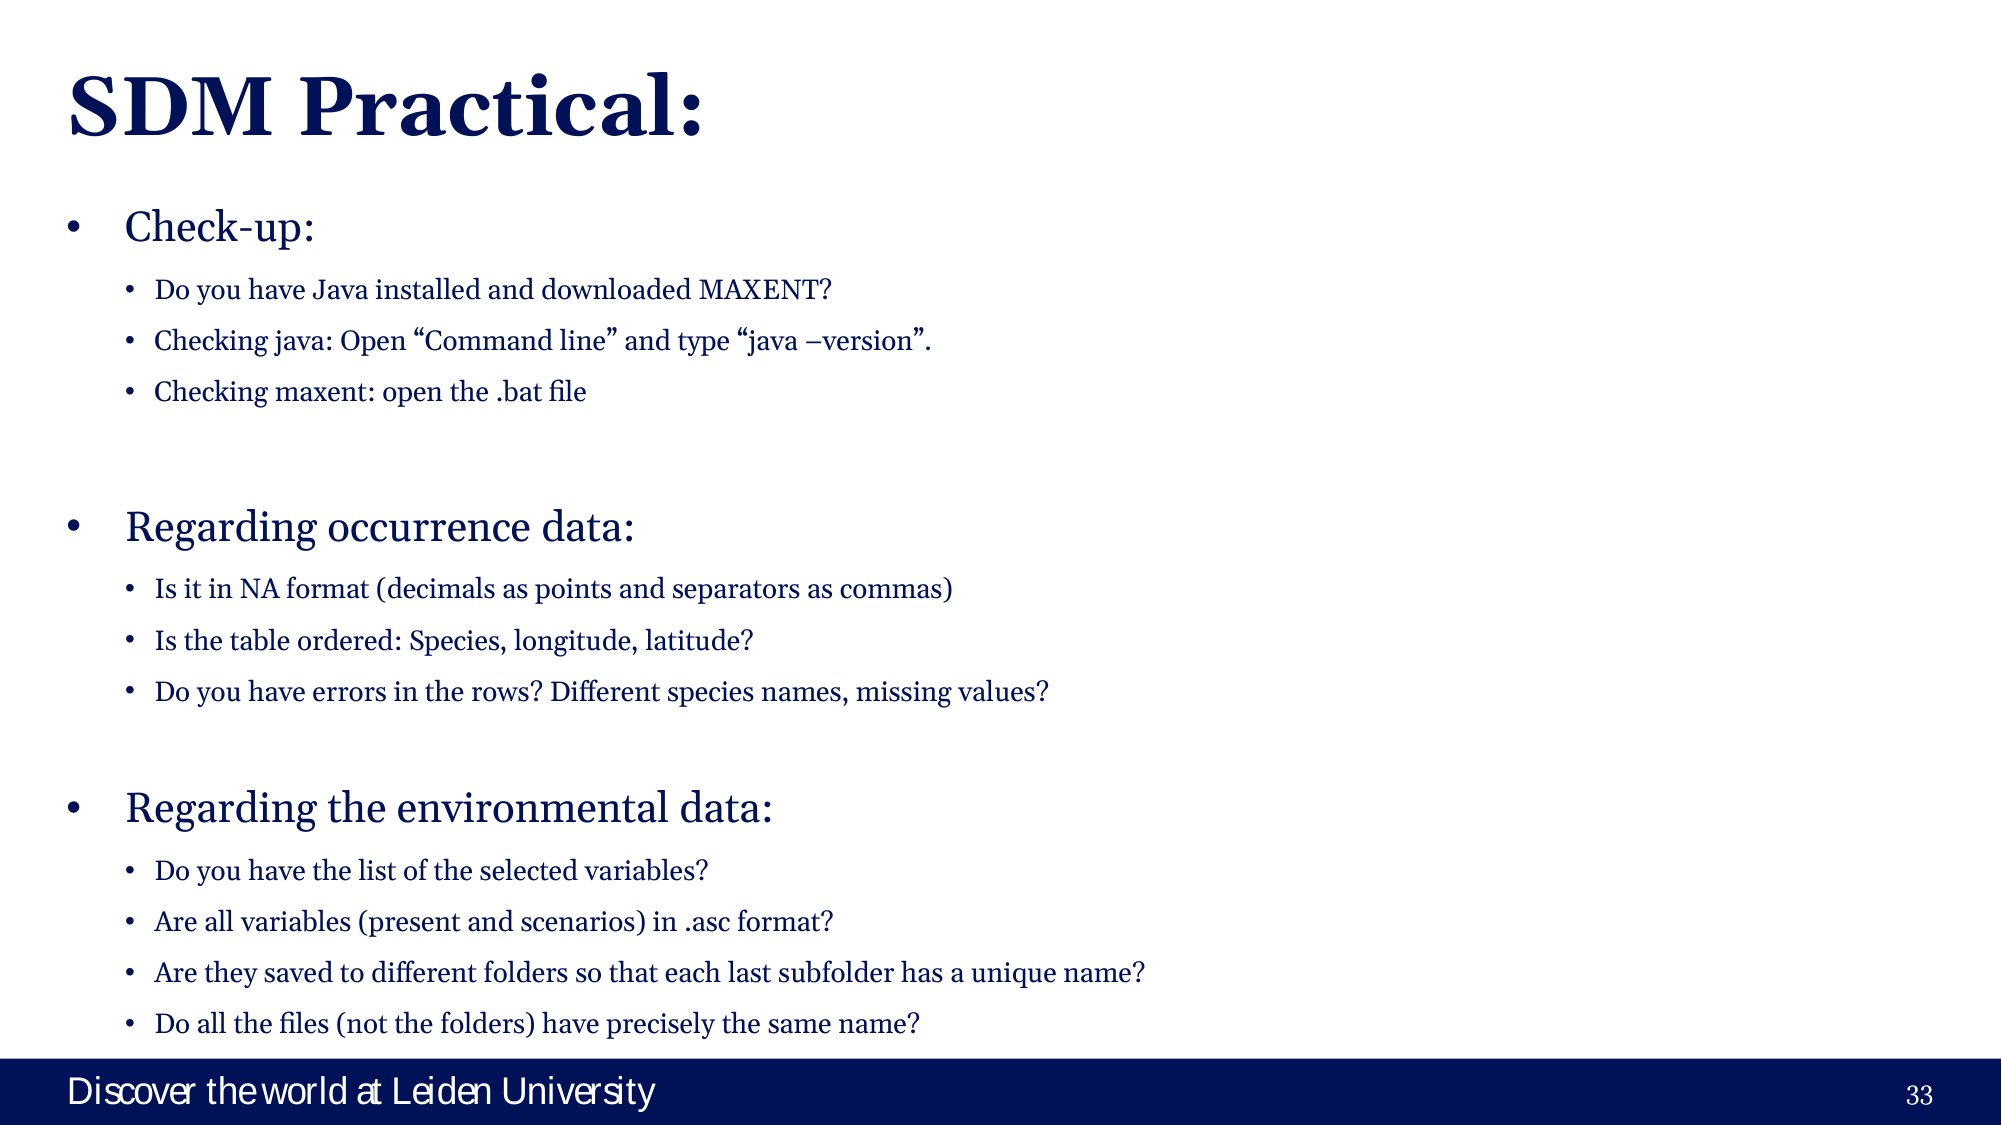

# SDM Practical:
Check-up:
Do you have Java installed and downloaded MAXENT?
Checking java: Open “Command line” and type “java –version”.
Checking maxent: open the .bat file

Regarding occurrence data:
Is it in NA format (decimals as points and separators as commas)
Is the table ordered: Species, longitude, latitude?
Do you have errors in the rows? Different species names, missing values?

Regarding the environmental data:
Do you have the list of the selected variables?
Are all variables (present and scenarios) in .asc format?
Are they saved to different folders so that each last subfolder has a unique name?
Do all the files (not the folders) have precisely the same name?
33